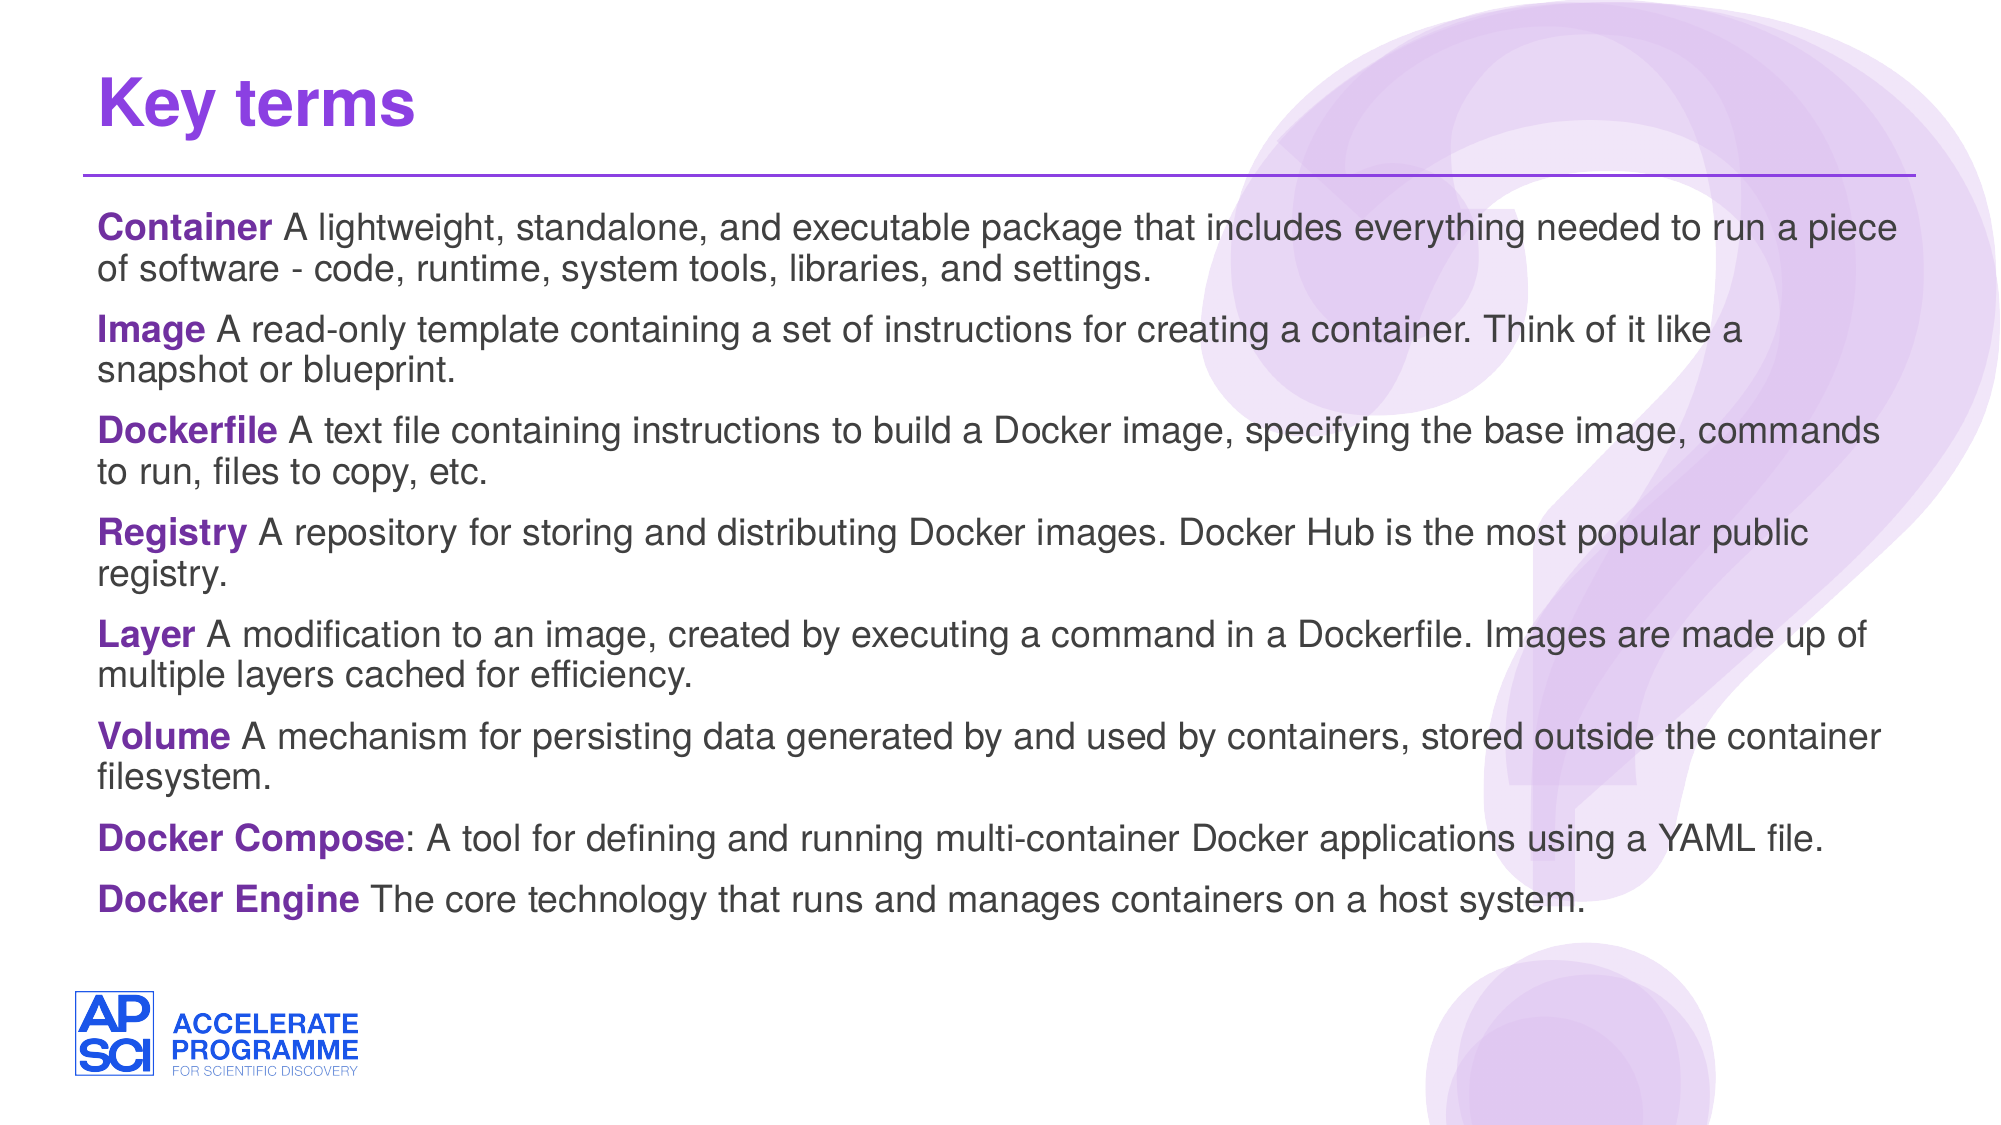

Key terms
Container A lightweight, standalone, and executable package that includes everything needed to run a piece of software - code, runtime, system tools, libraries, and settings.
Image A read-only template containing a set of instructions for creating a container. Think of it like a snapshot or blueprint.
Dockerfile A text file containing instructions to build a Docker image, specifying the base image, commands to run, files to copy, etc.
Registry A repository for storing and distributing Docker images. Docker Hub is the most popular public registry.
Layer A modification to an image, created by executing a command in a Dockerfile. Images are made up of multiple layers cached for efficiency.
Volume A mechanism for persisting data generated by and used by containers, stored outside the container filesystem.
Docker Compose: A tool for defining and running multi-container Docker applications using a YAML file.
Docker Engine The core technology that runs and manages containers on a host system.